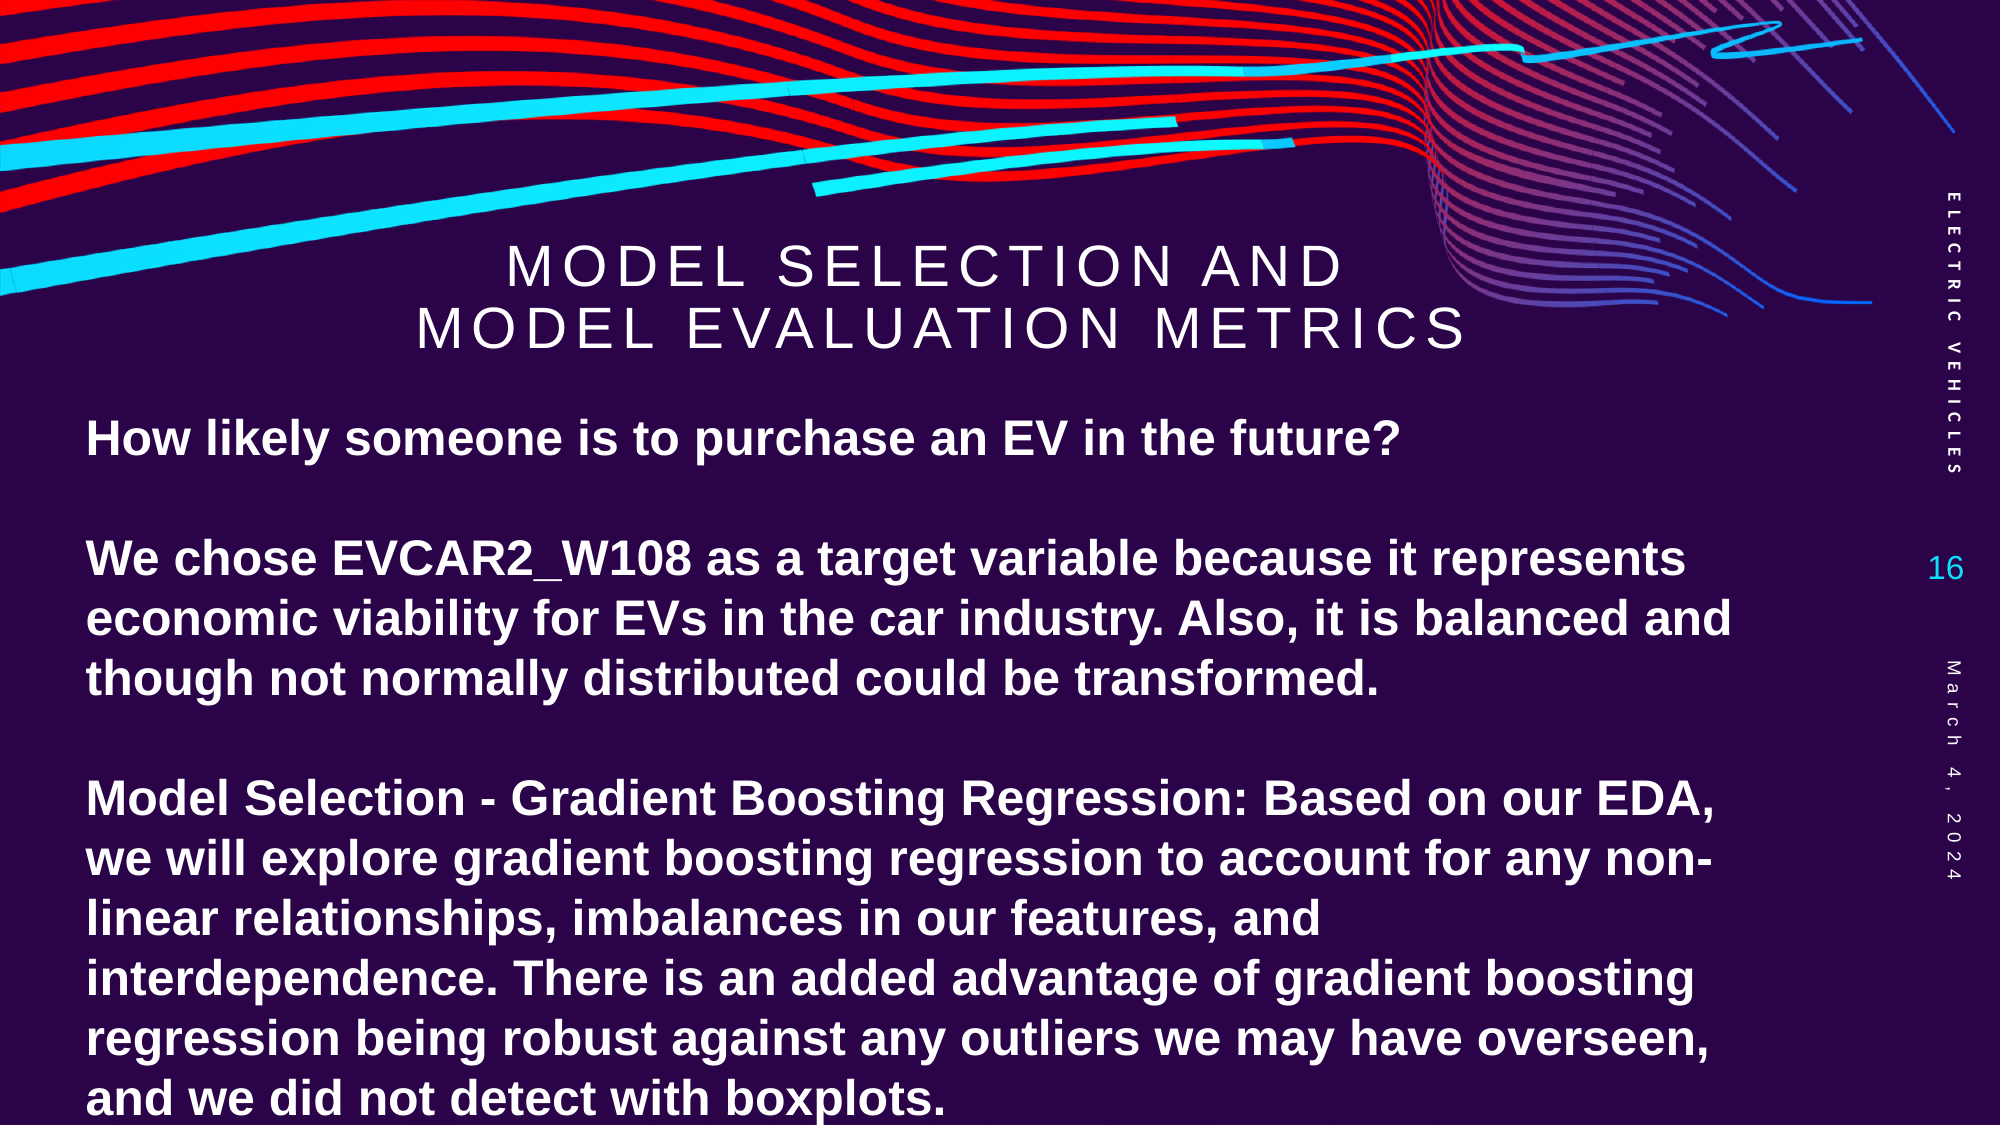

# Model selection and model evaluation metrics
ELECTRIC VEHICLES
How likely someone is to purchase an EV in the future?

We chose EVCAR2_W108 as a target variable because it represents economic viability for EVs in the car industry. Also, it is balanced and though not normally distributed could be transformed.

Model Selection - Gradient Boosting Regression: Based on our EDA, we will explore gradient boosting regression to account for any non-linear relationships, imbalances in our features, and interdependence. There is an added advantage of gradient boosting regression being robust against any outliers we may have overseen, and we did not detect with boxplots.
16
March 4, 2024